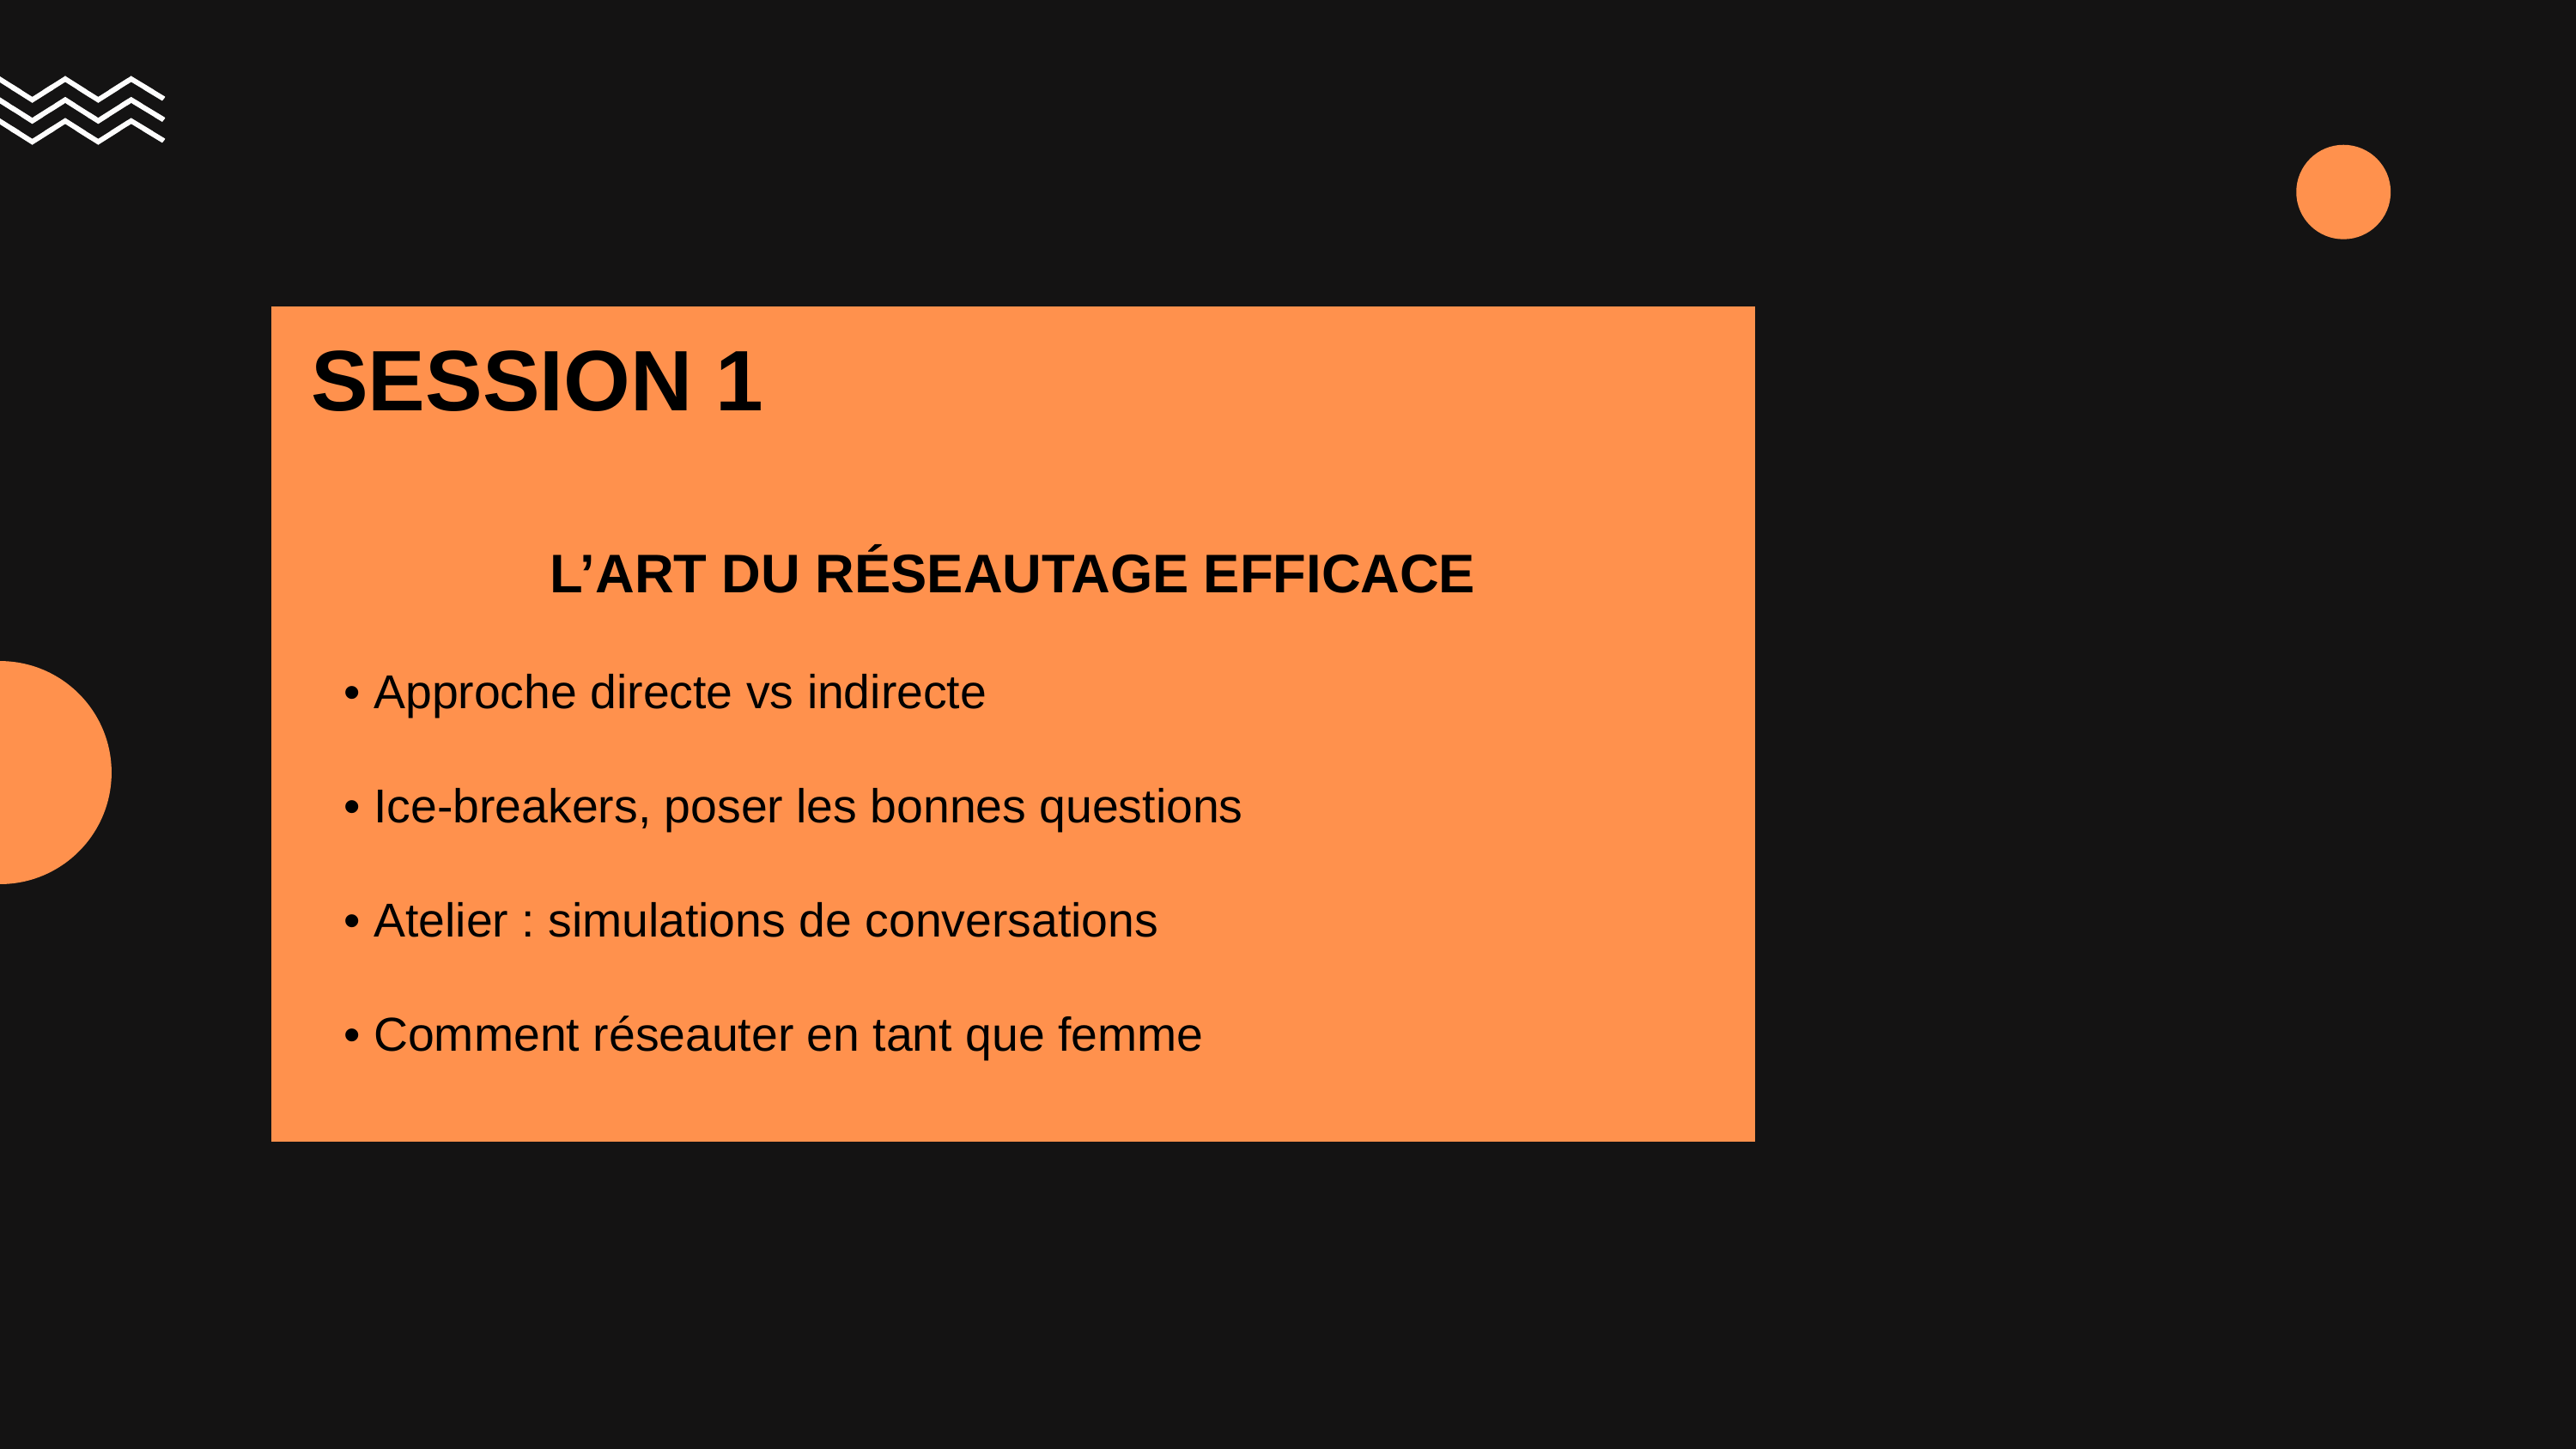

SESSION 1
L’ART DU RÉSEAUTAGE EFFICACE

•⁠ ⁠Approche directe vs indirecte

•⁠ ⁠Ice-breakers, poser les bonnes questions

•⁠ ⁠Atelier : simulations de conversations

•⁠ ⁠Comment réseauter en tant que femme